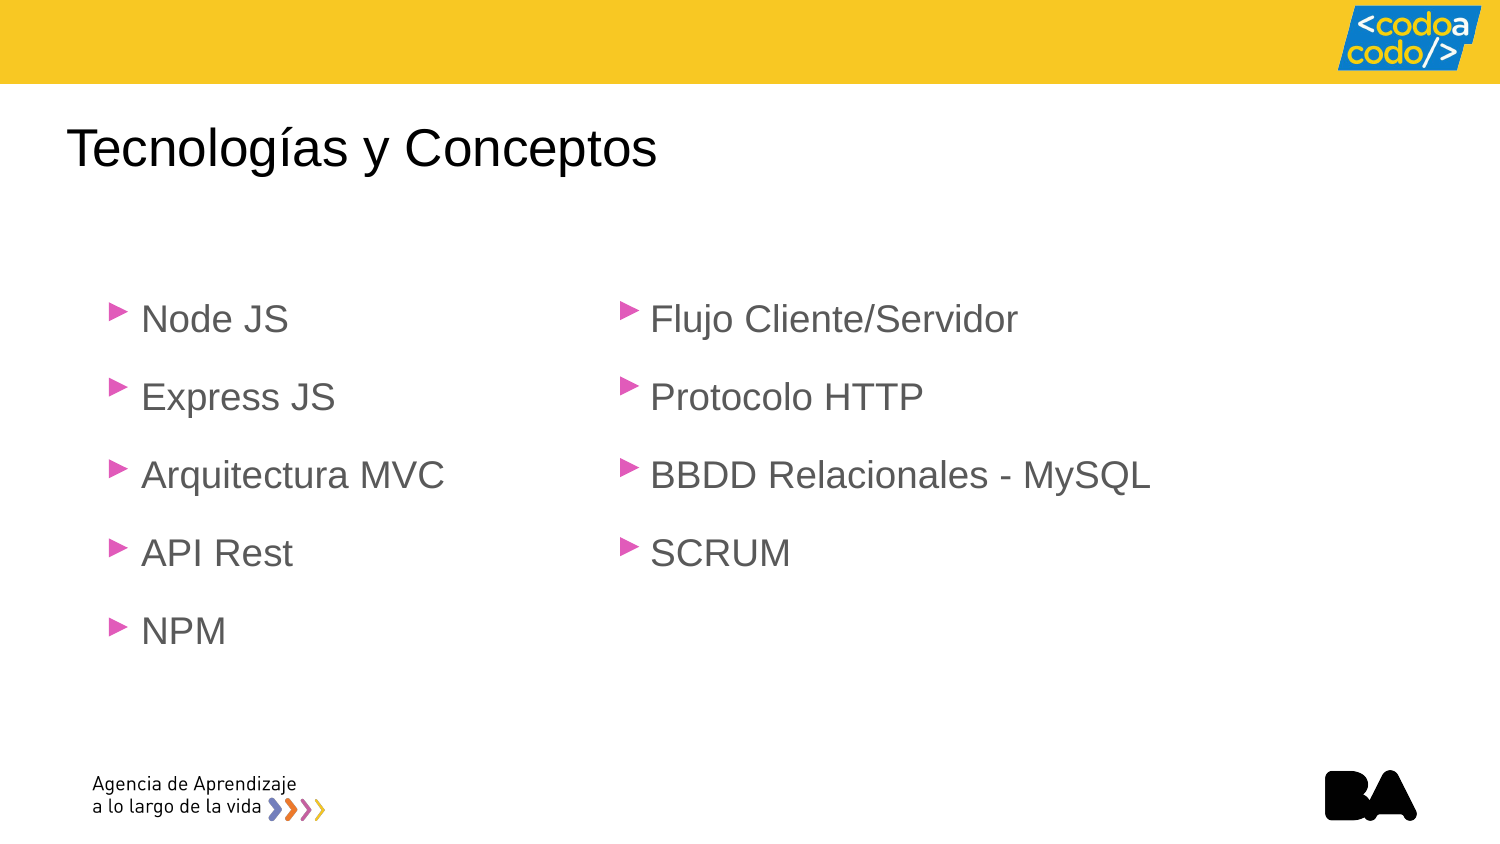

# Tecnologías y Conceptos
Node JS
Express JS
Arquitectura MVC
API Rest
NPM
Flujo Cliente/Servidor
Protocolo HTTP
BBDD Relacionales - MySQL
SCRUM